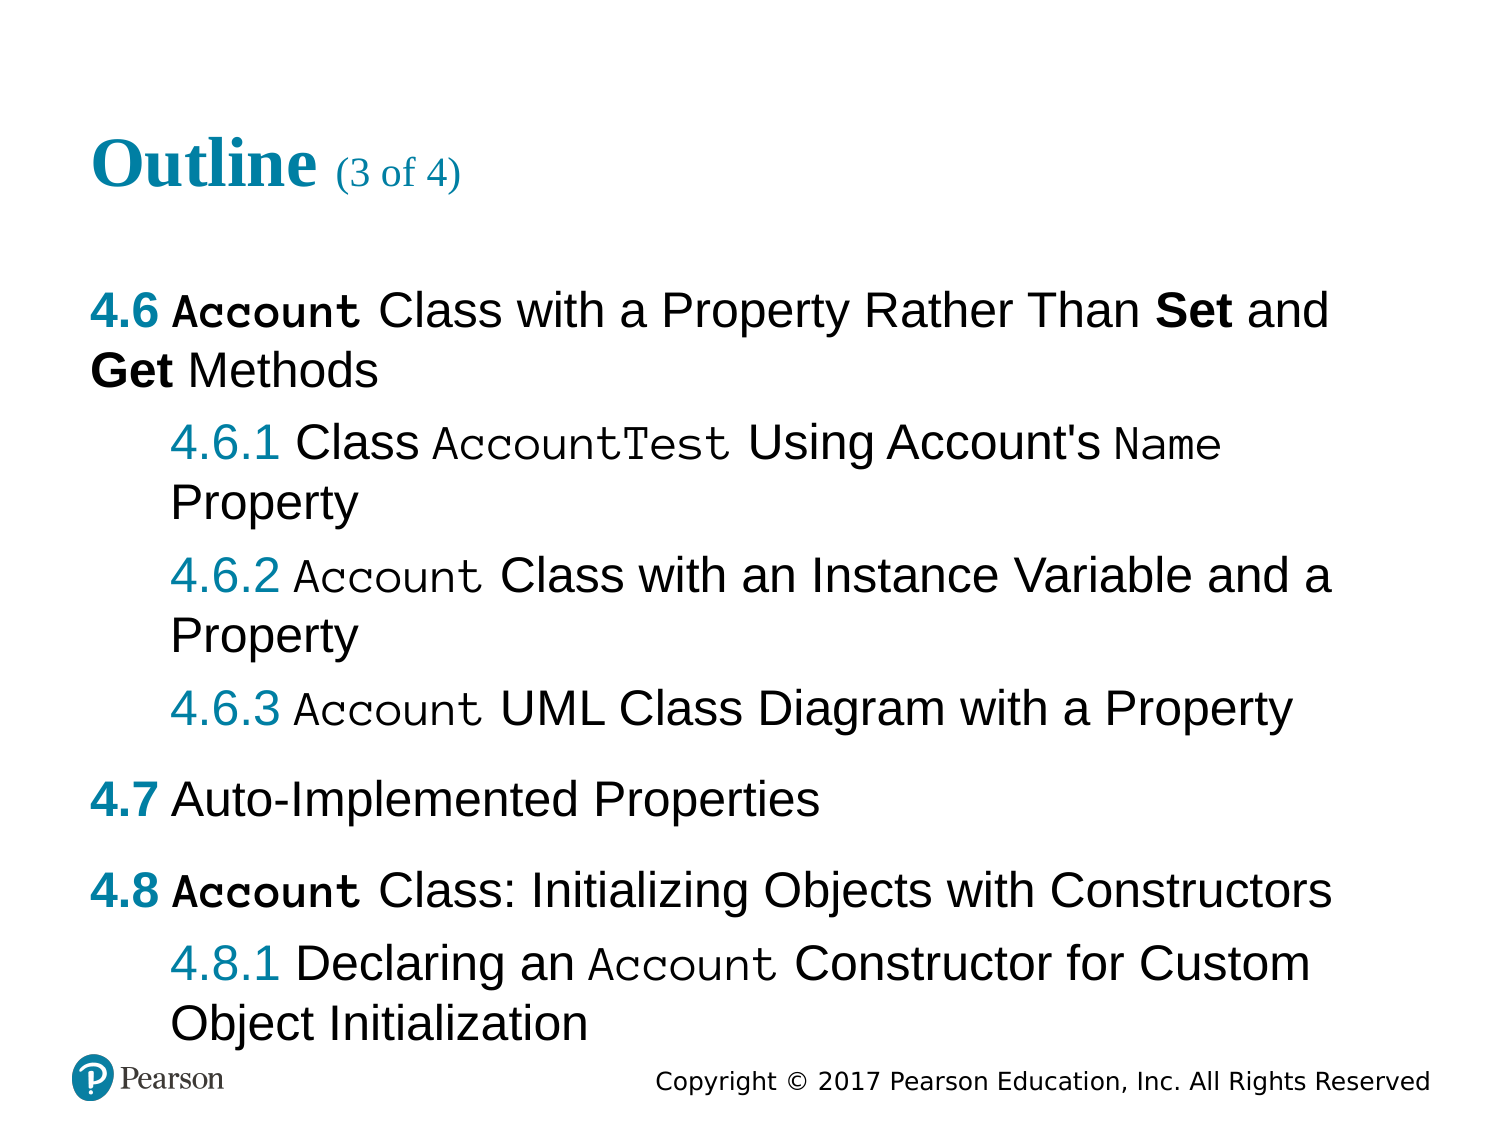

# Outline (3 of 4)
4.6 Account Class with a Property Rather Than Set and Get Methods
4.6.1 Class AccountTest Using Account's Name Property
4.6.2 Account Class with an Instance Variable and a Property
4.6.3 Account U M L Class Diagram with a Property
4.7 Auto-Implemented Properties
4.8 Account Class: Initializing Objects with Constructors
4.8.1 Declaring an Account Constructor for Custom Object Initialization